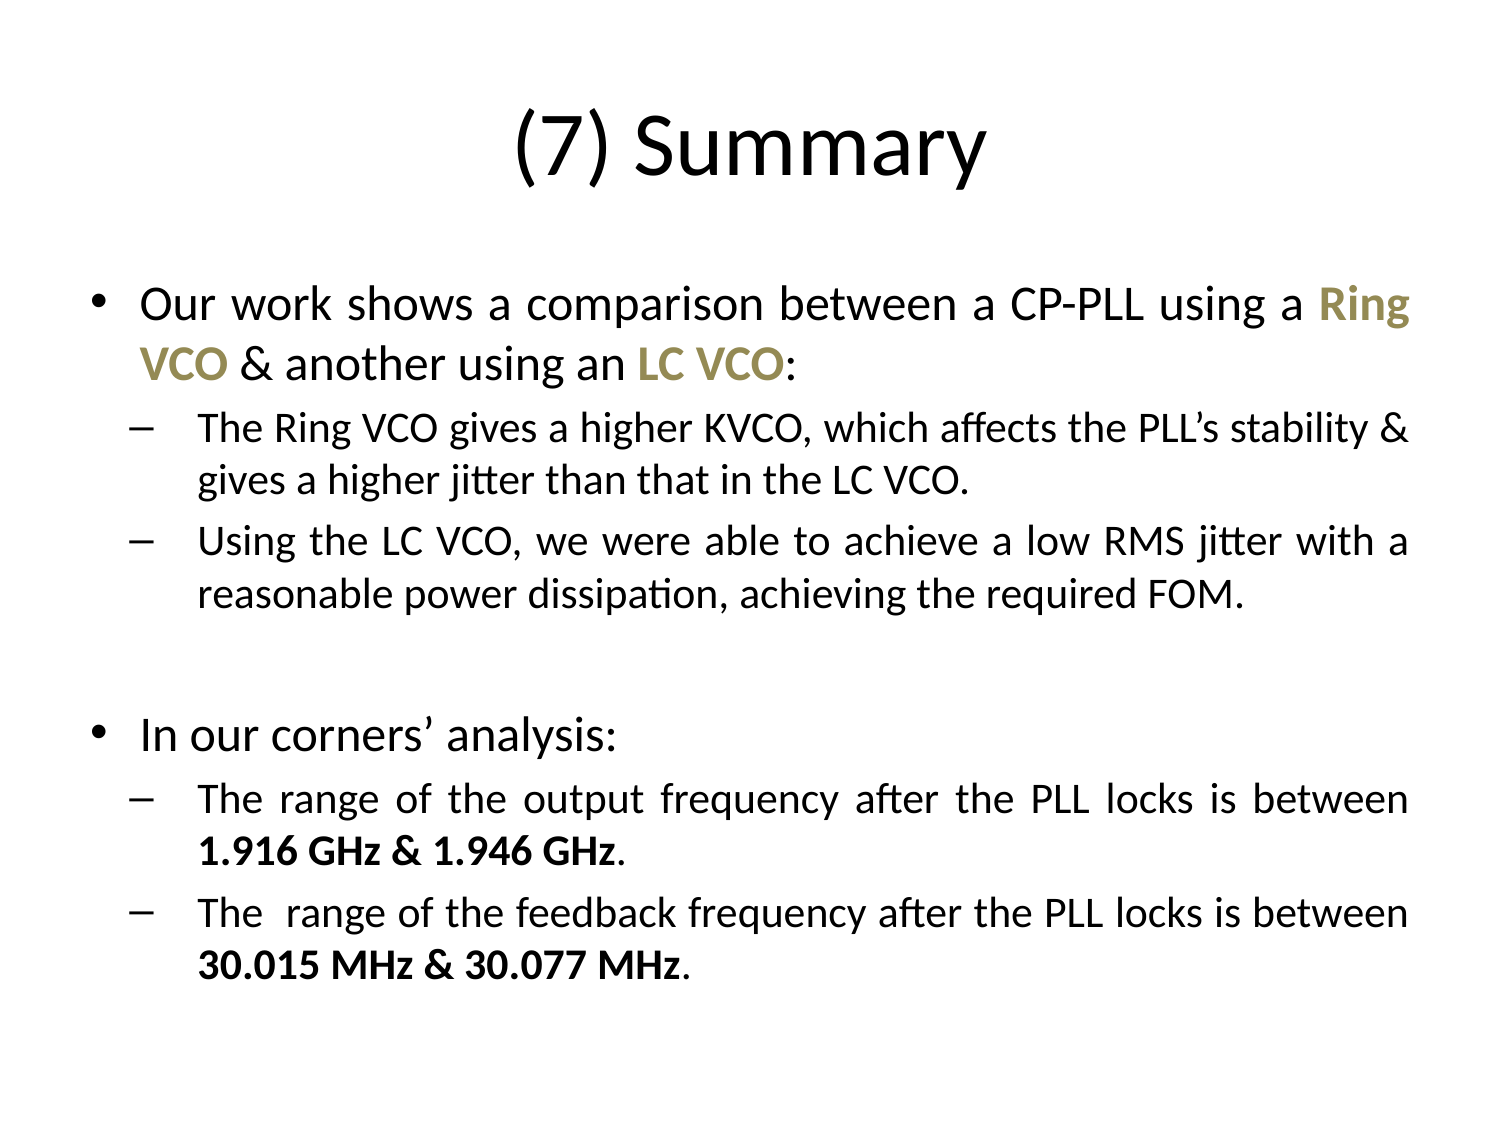

# (7) Summary
Our work shows a comparison between a CP-PLL using a Ring VCO & another using an LC VCO:
The Ring VCO gives a higher KVCO, which affects the PLL’s stability & gives a higher jitter than that in the LC VCO.
Using the LC VCO, we were able to achieve a low RMS jitter with a reasonable power dissipation, achieving the required FOM.

In our corners’ analysis:
The range of the output frequency after the PLL locks is between 1.916 GHz & 1.946 GHz.
The  range of the feedback frequency after the PLL locks is between 30.015 MHz & 30.077 MHz.